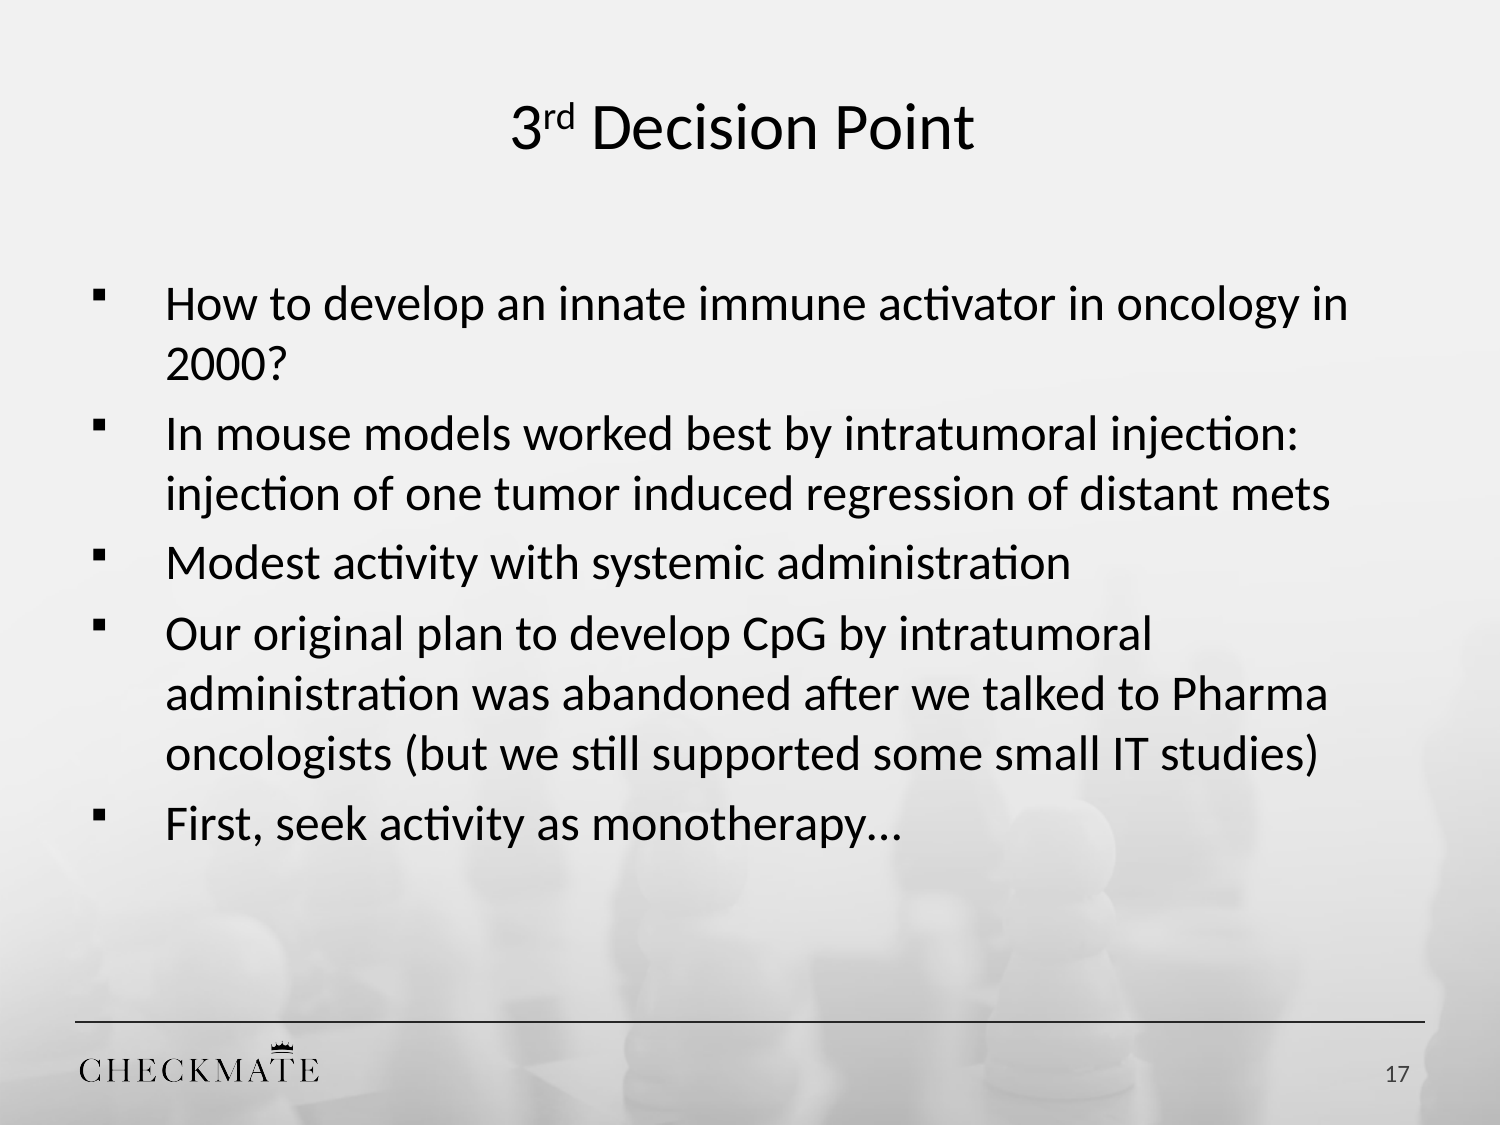

# 3rd Decision Point
How to develop an innate immune activator in oncology in 2000?
In mouse models worked best by intratumoral injection: injection of one tumor induced regression of distant mets
Modest activity with systemic administration
Our original plan to develop CpG by intratumoral administration was abandoned after we talked to Pharma oncologists (but we still supported some small IT studies)
First, seek activity as monotherapy…

17